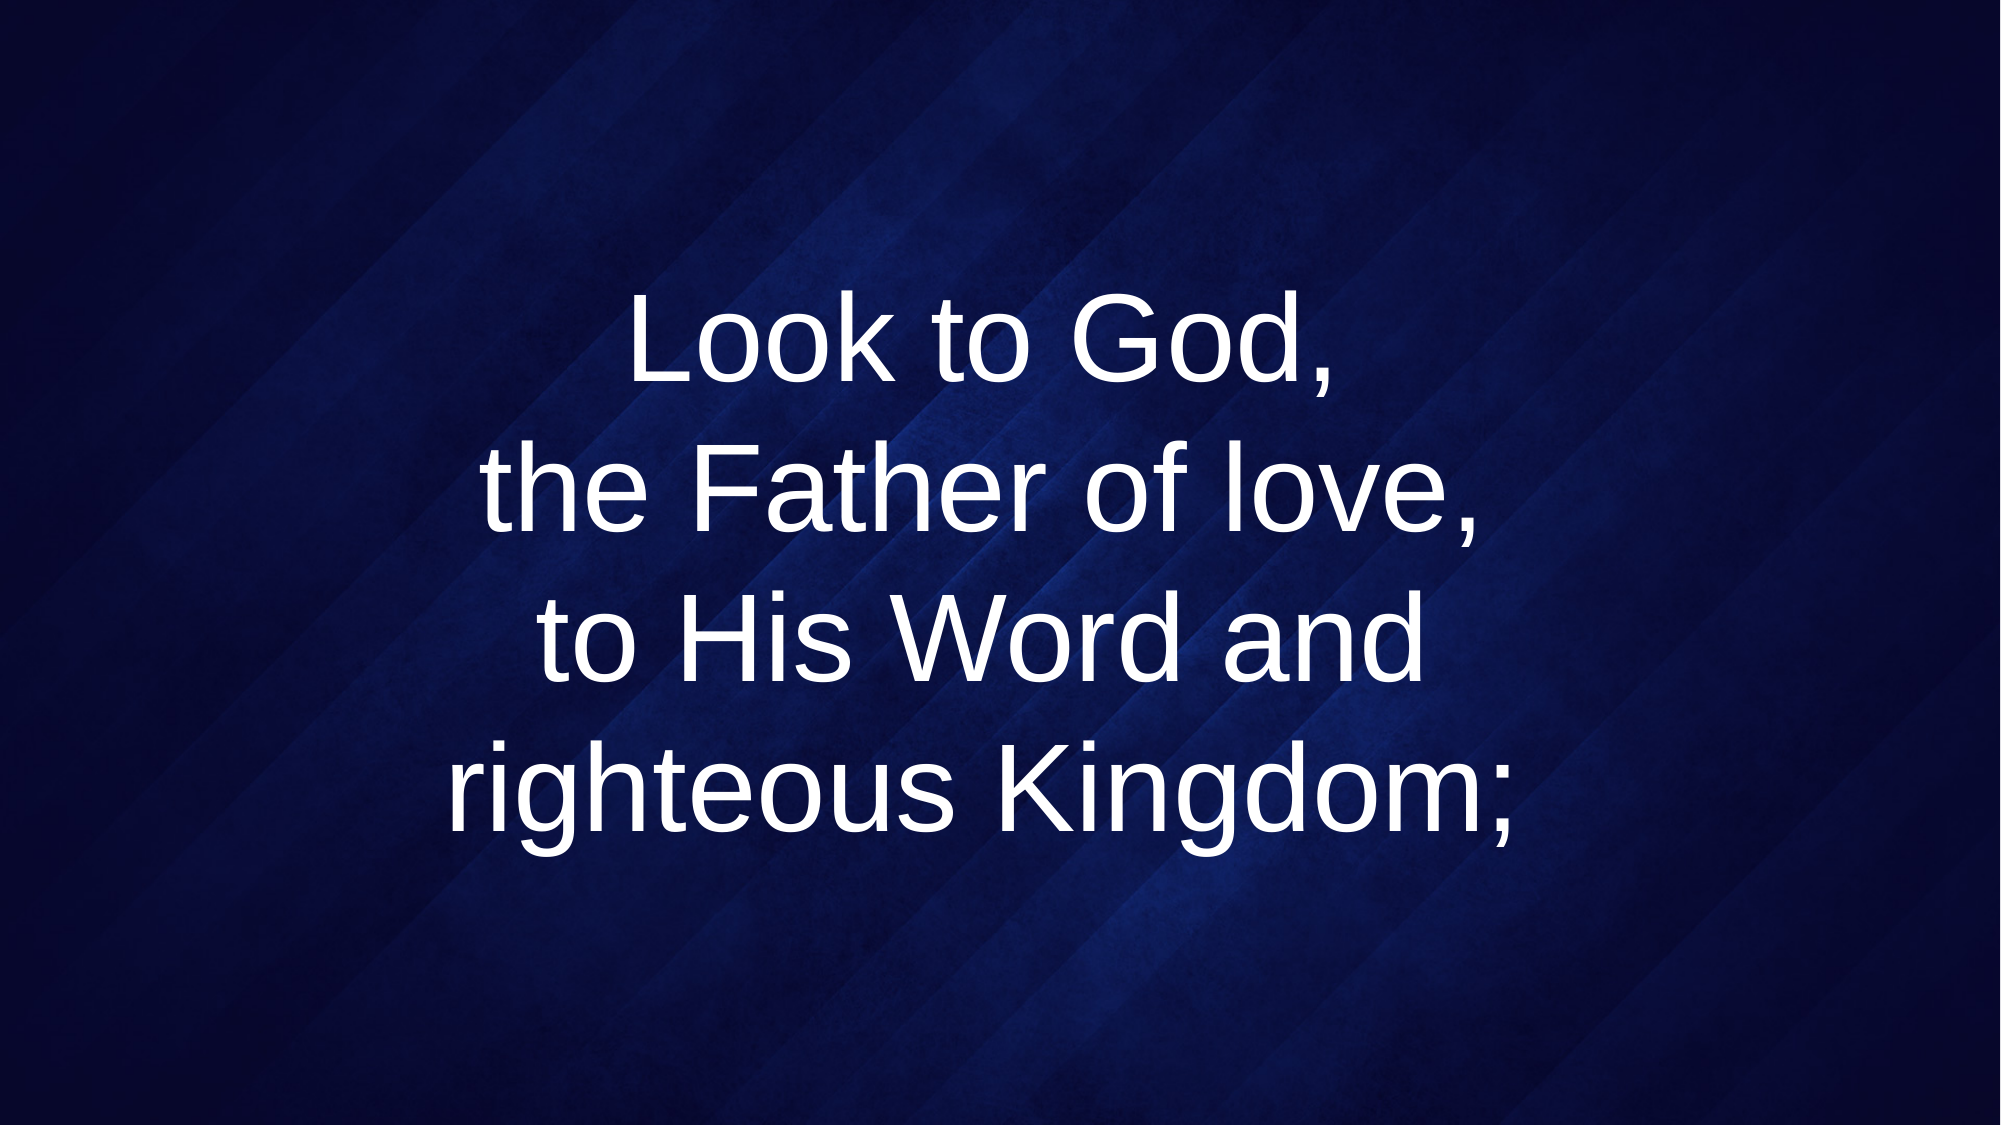

# Look to God, the Father of love, to His Word and righteous Kingdom;